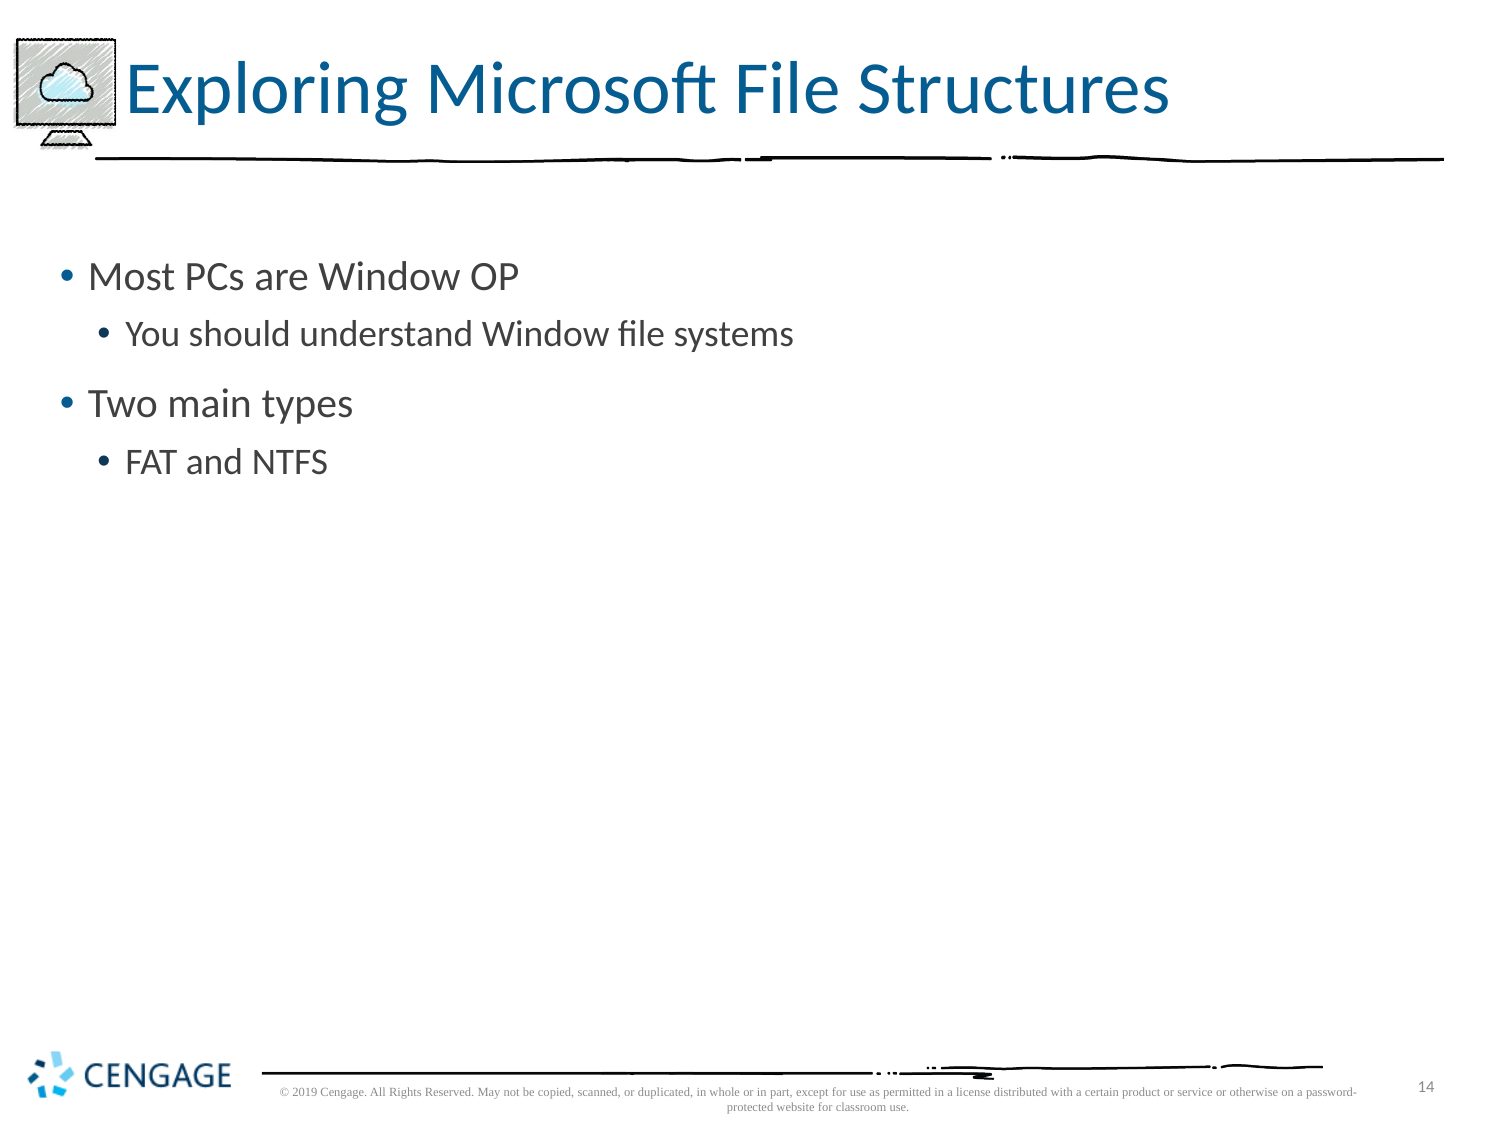

# Exploring Microsoft File Structures
Most PCs are Window OP
You should understand Window file systems
Two main types
FAT and NTFS
© 2019 Cengage. All Rights Reserved. May not be copied, scanned, or duplicated, in whole or in part, except for use as permitted in a license distributed with a certain product or service or otherwise on a password-protected website for classroom use.